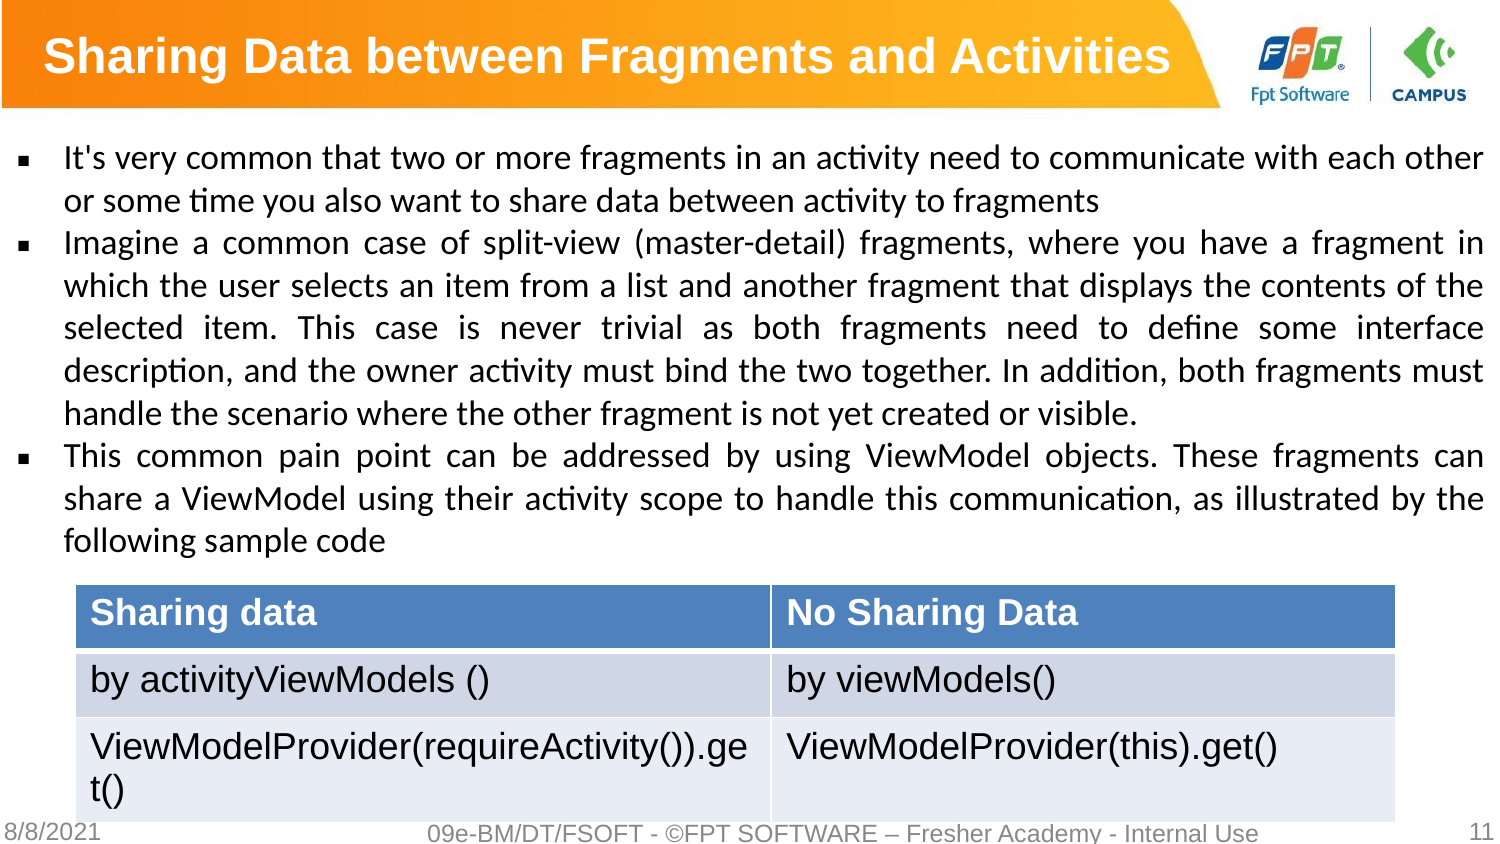

Sharing Data between Fragments and Activities
It's very common that two or more fragments in an activity need to communicate with each other or some time you also want to share data between activity to fragments
Imagine a common case of split-view (master-detail) fragments, where you have a fragment in which the user selects an item from a list and another fragment that displays the contents of the selected item. This case is never trivial as both fragments need to define some interface description, and the owner activity must bind the two together. In addition, both fragments must handle the scenario where the other fragment is not yet created or visible.
This common pain point can be addressed by using ViewModel objects. These fragments can share a ViewModel using their activity scope to handle this communication, as illustrated by the following sample code
| Sharing data | No Sharing Data |
| --- | --- |
| by activityViewModels () | by viewModels() |
| ViewModelProvider(requireActivity()).get() | ViewModelProvider(this).get() |
8/8/2021

11
09e-BM/DT/FSOFT - ©FPT SOFTWARE – Fresher Academy - Internal Use